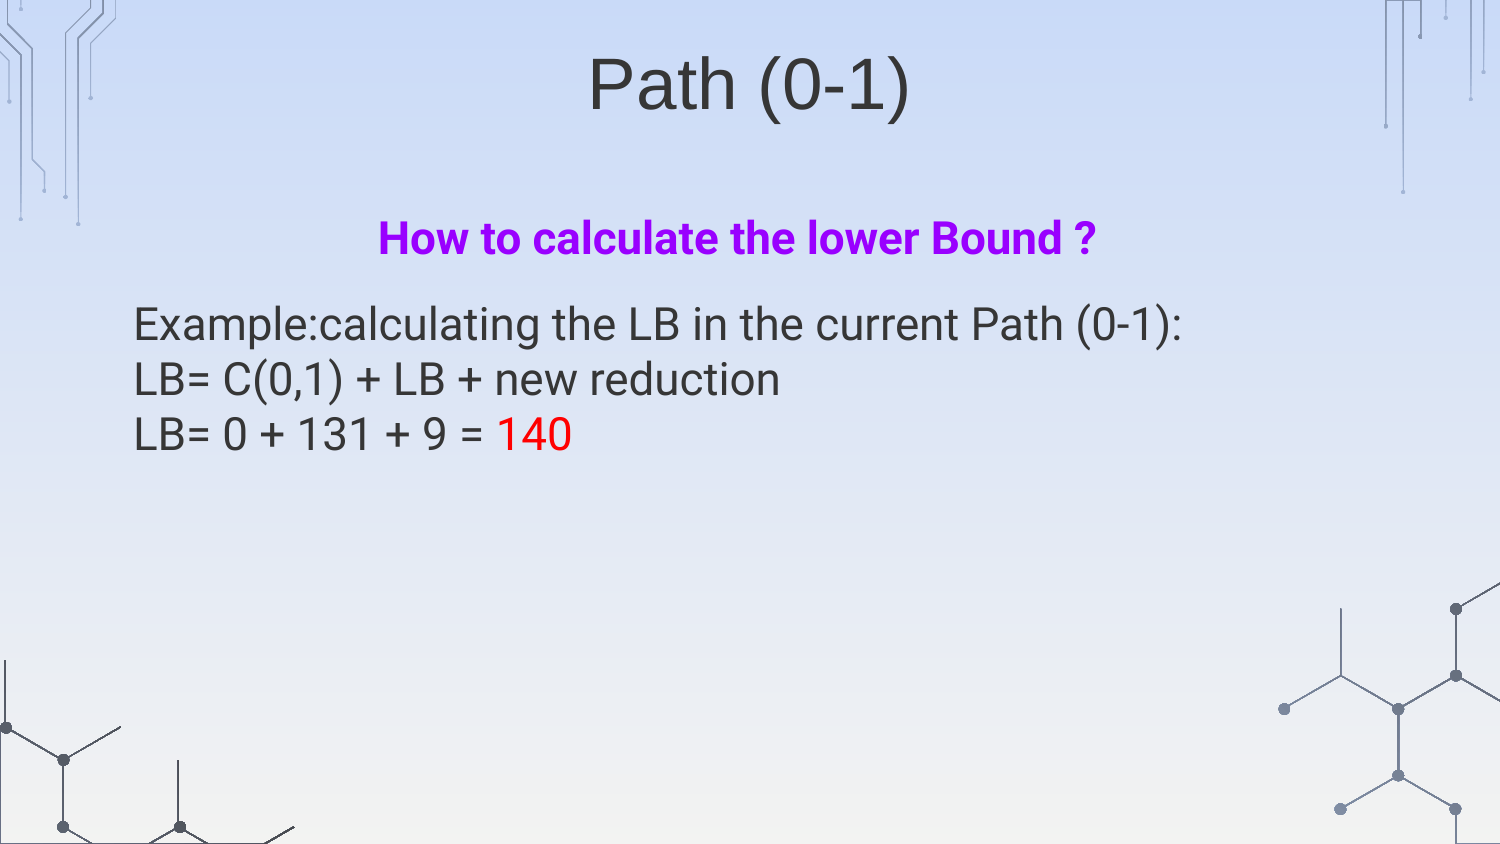

# Path (0-1)
How to calculate the lower Bound ?
Example:calculating the LB in the current Path (0-1):
LB= C(0,1) + LB + new reduction
LB= 0 + 131 + 9 = 140